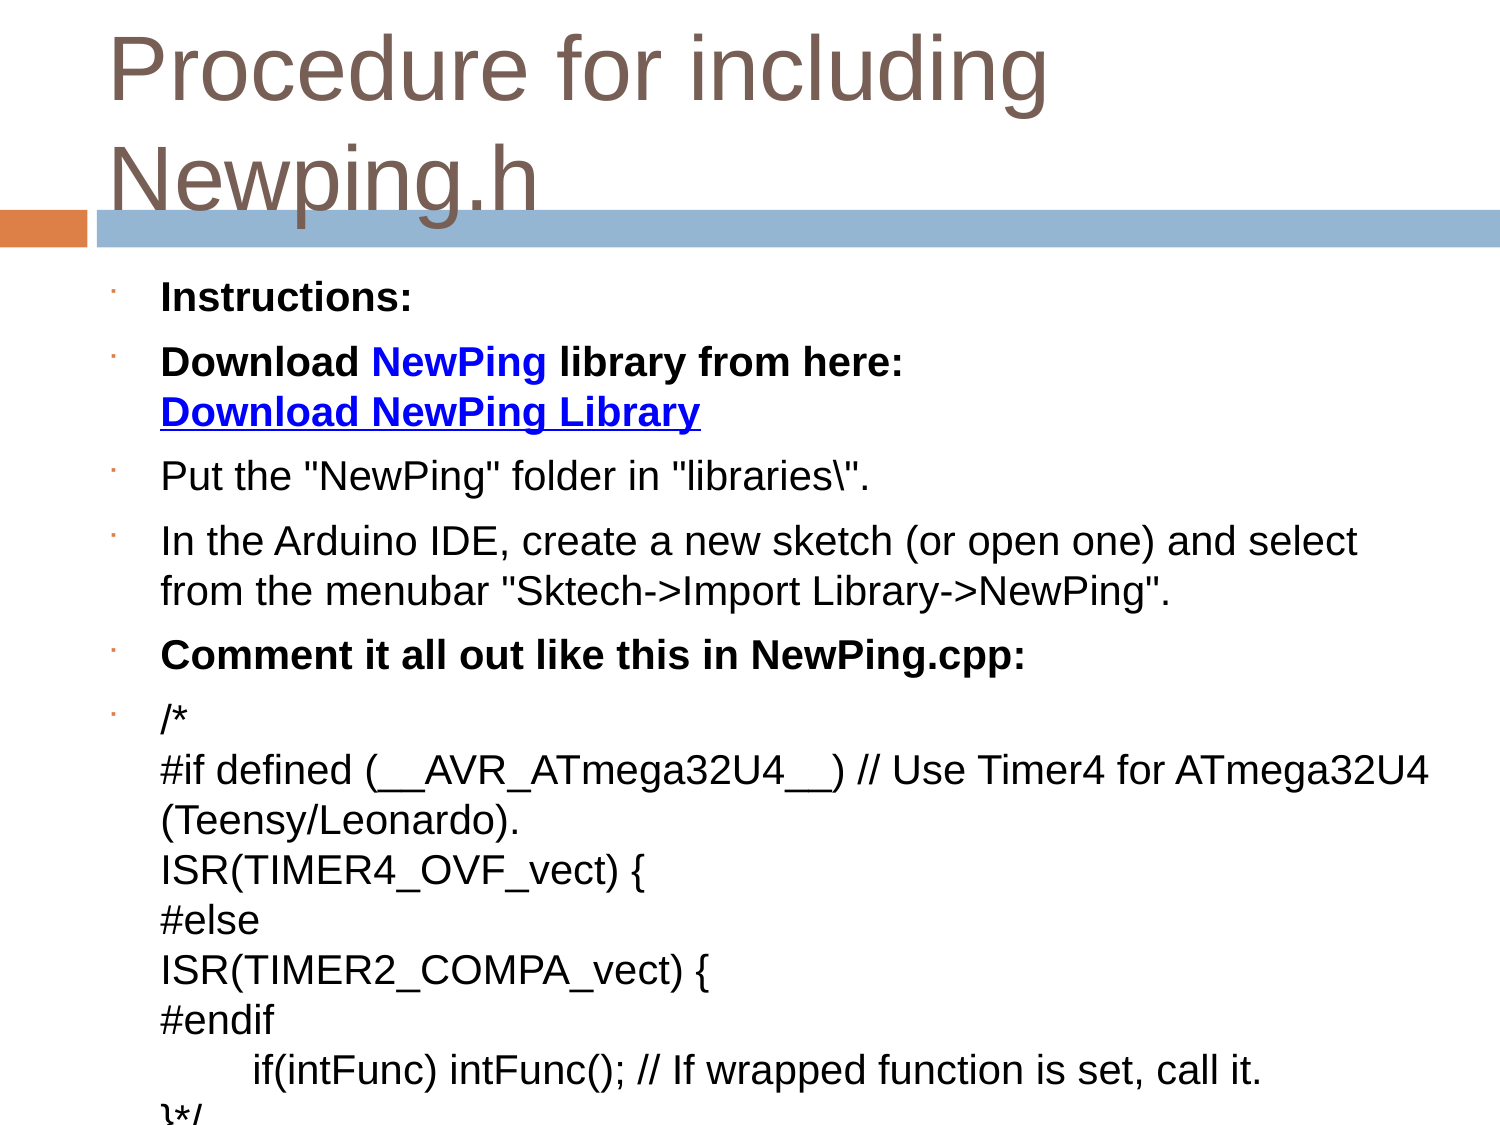

# Procedure for including Newping.h
Instructions:
Download NewPing library from here: Download NewPing Library
Put the "NewPing" folder in "libraries\".
In the Arduino IDE, create a new sketch (or open one) and select from the menubar "Sktech->Import Library->NewPing".
Comment it all out like this in NewPing.cpp:
/*
#if defined (__AVR_ATmega32U4__) // Use Timer4 for ATmega32U4 (Teensy/Leonardo).
ISR(TIMER4_OVF_vect) {
#else
ISR(TIMER2_COMPA_vect) {
#endif
        if(intFunc) intFunc(); // If wrapped function is set, call it.
}*/